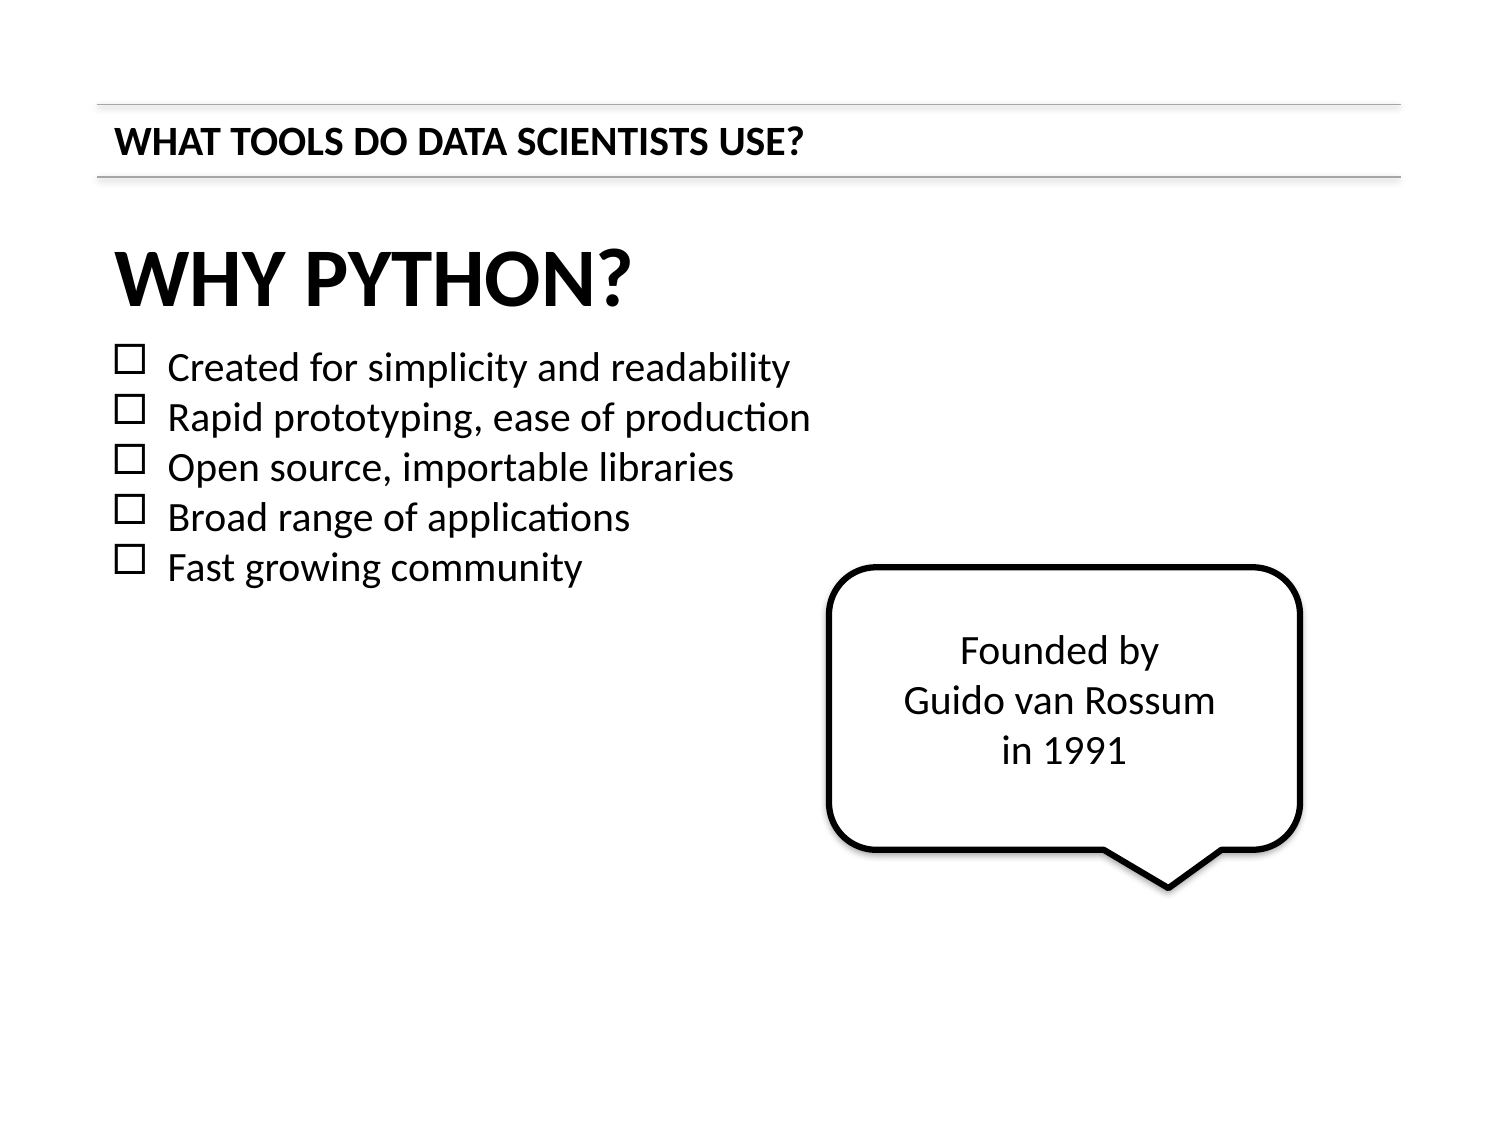

WHAT TOOLS DO DATA SCIENTISTS USE?
WHY PYTHON?
Created for simplicity and readability
Rapid prototyping, ease of production
Open source, importable libraries
Broad range of applications
Fast growing community

Founded by
Guido van Rossum
in 1991